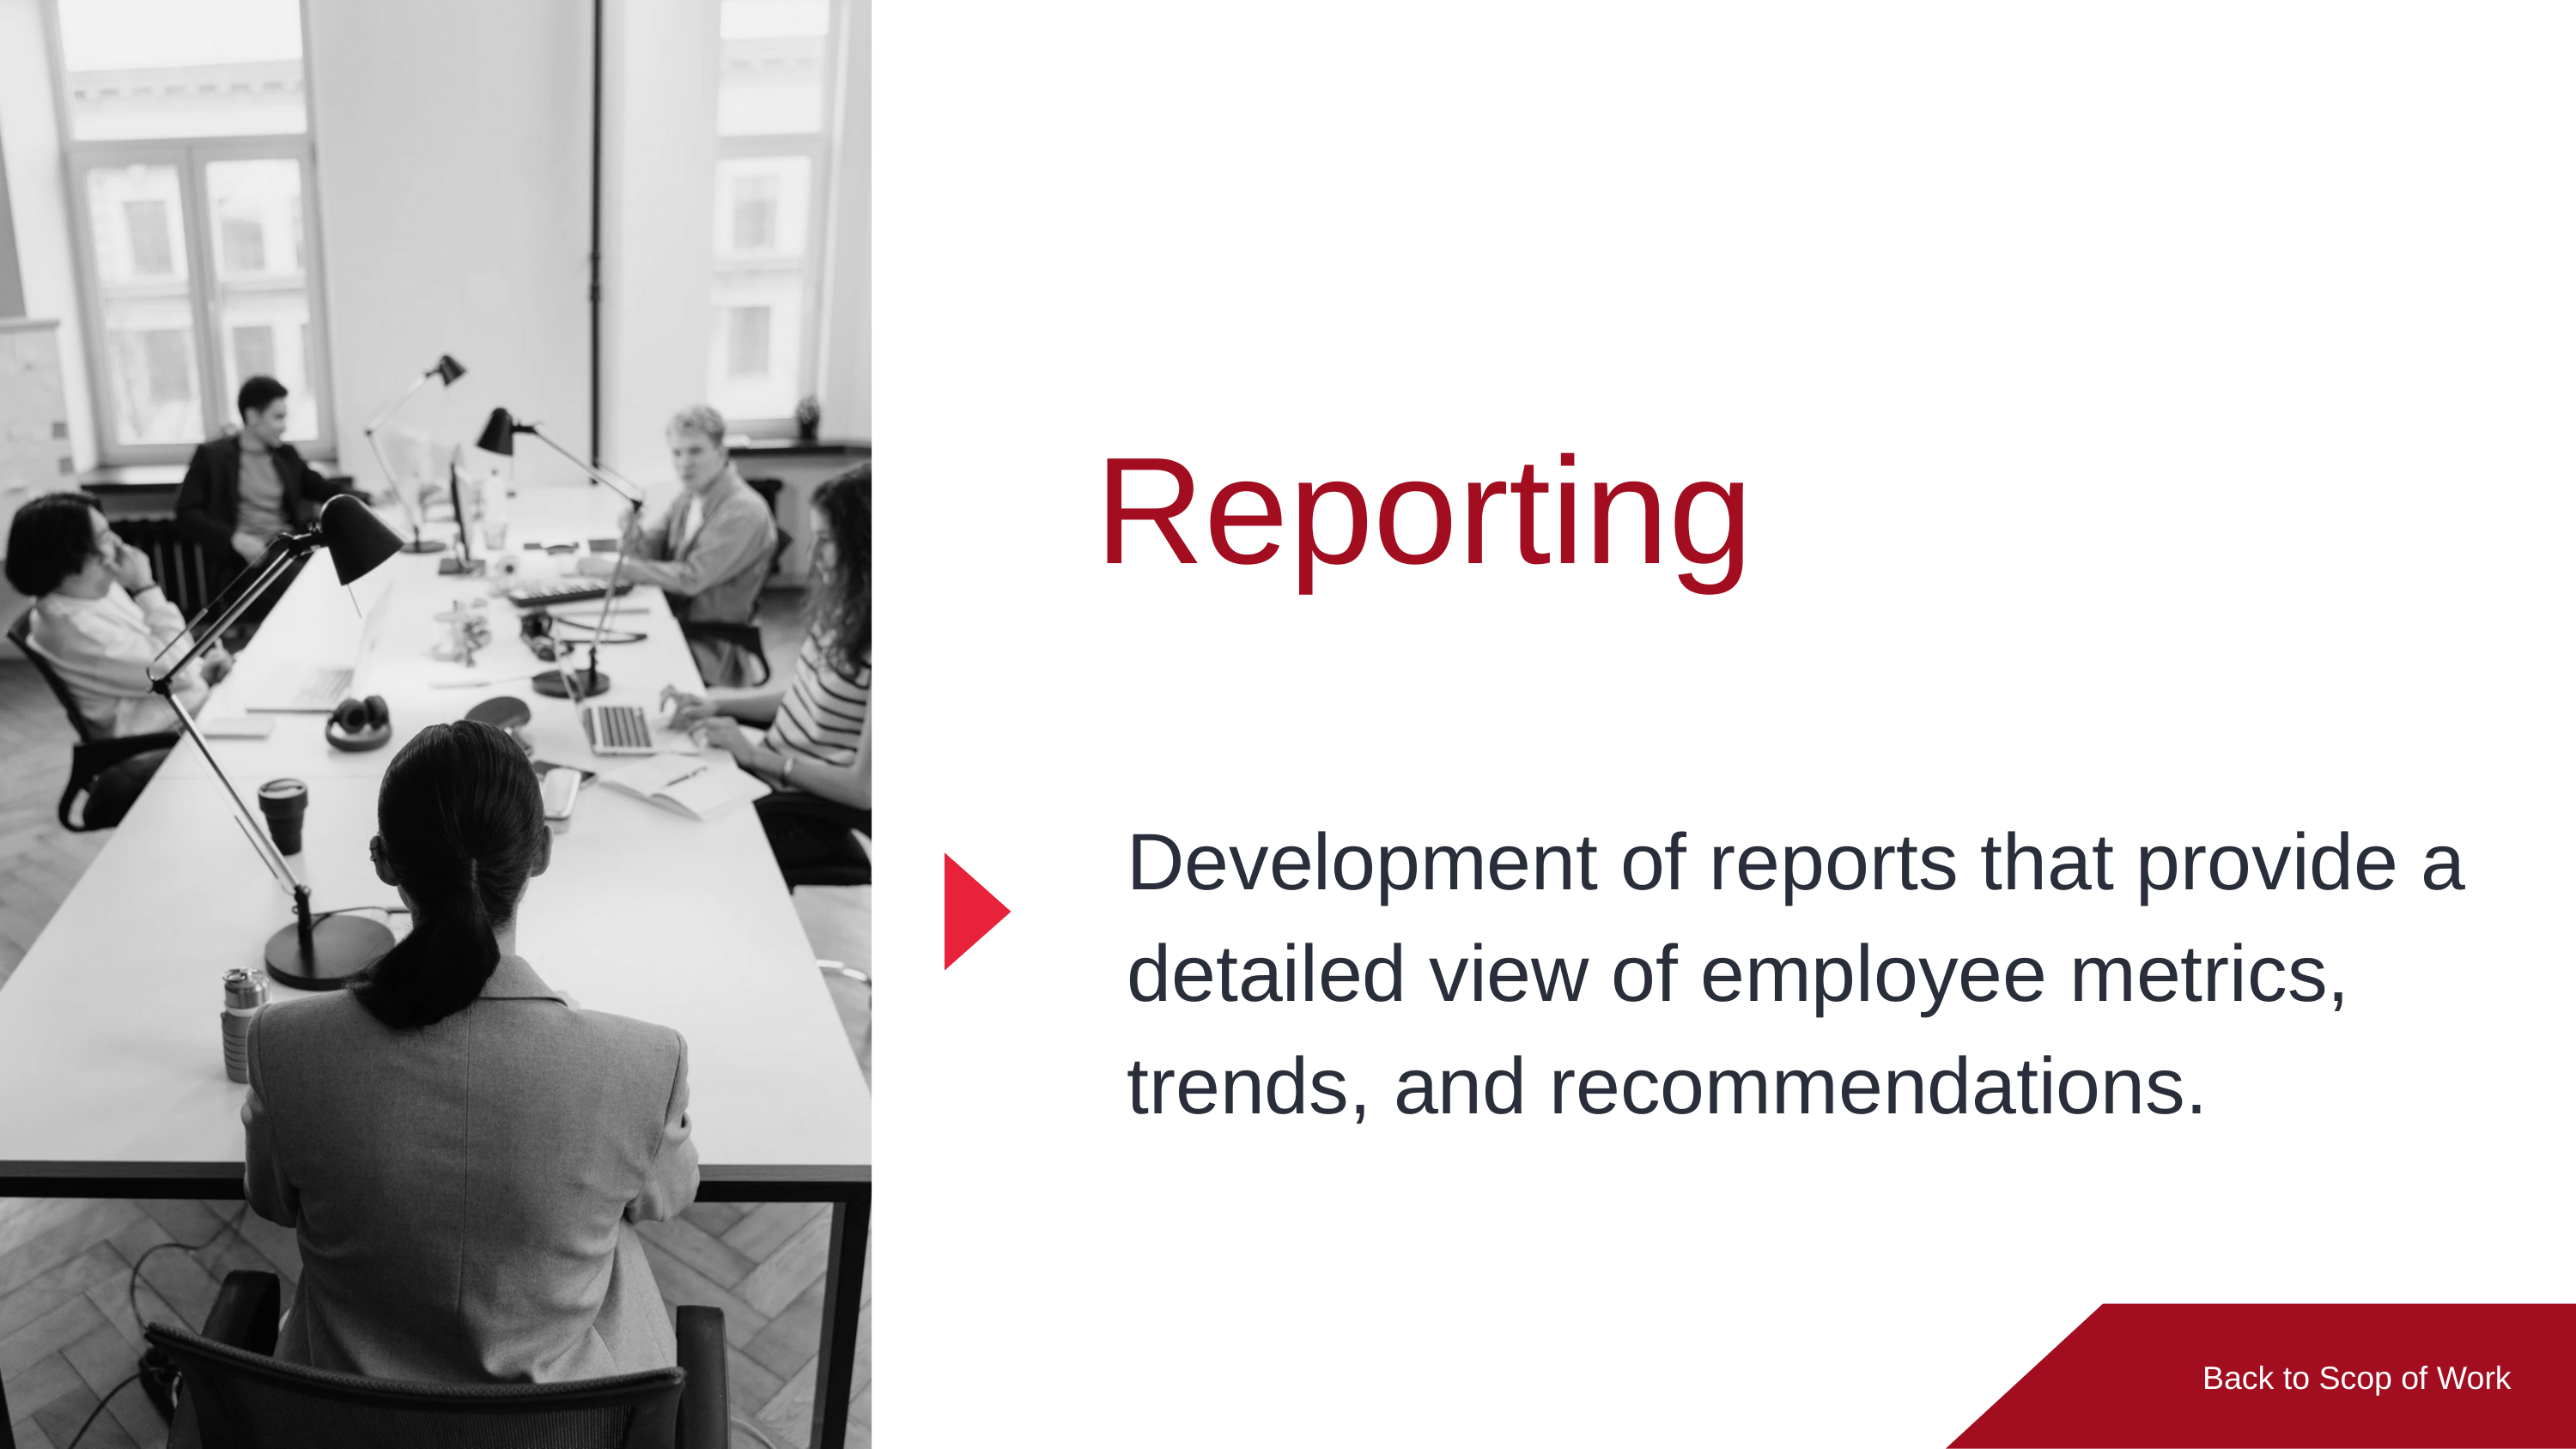

Reporting
Development of reports that provide a detailed view of employee metrics, trends, and recommendations.

Back to Scop of Work

Back to Scop of Work
Back to Agenda